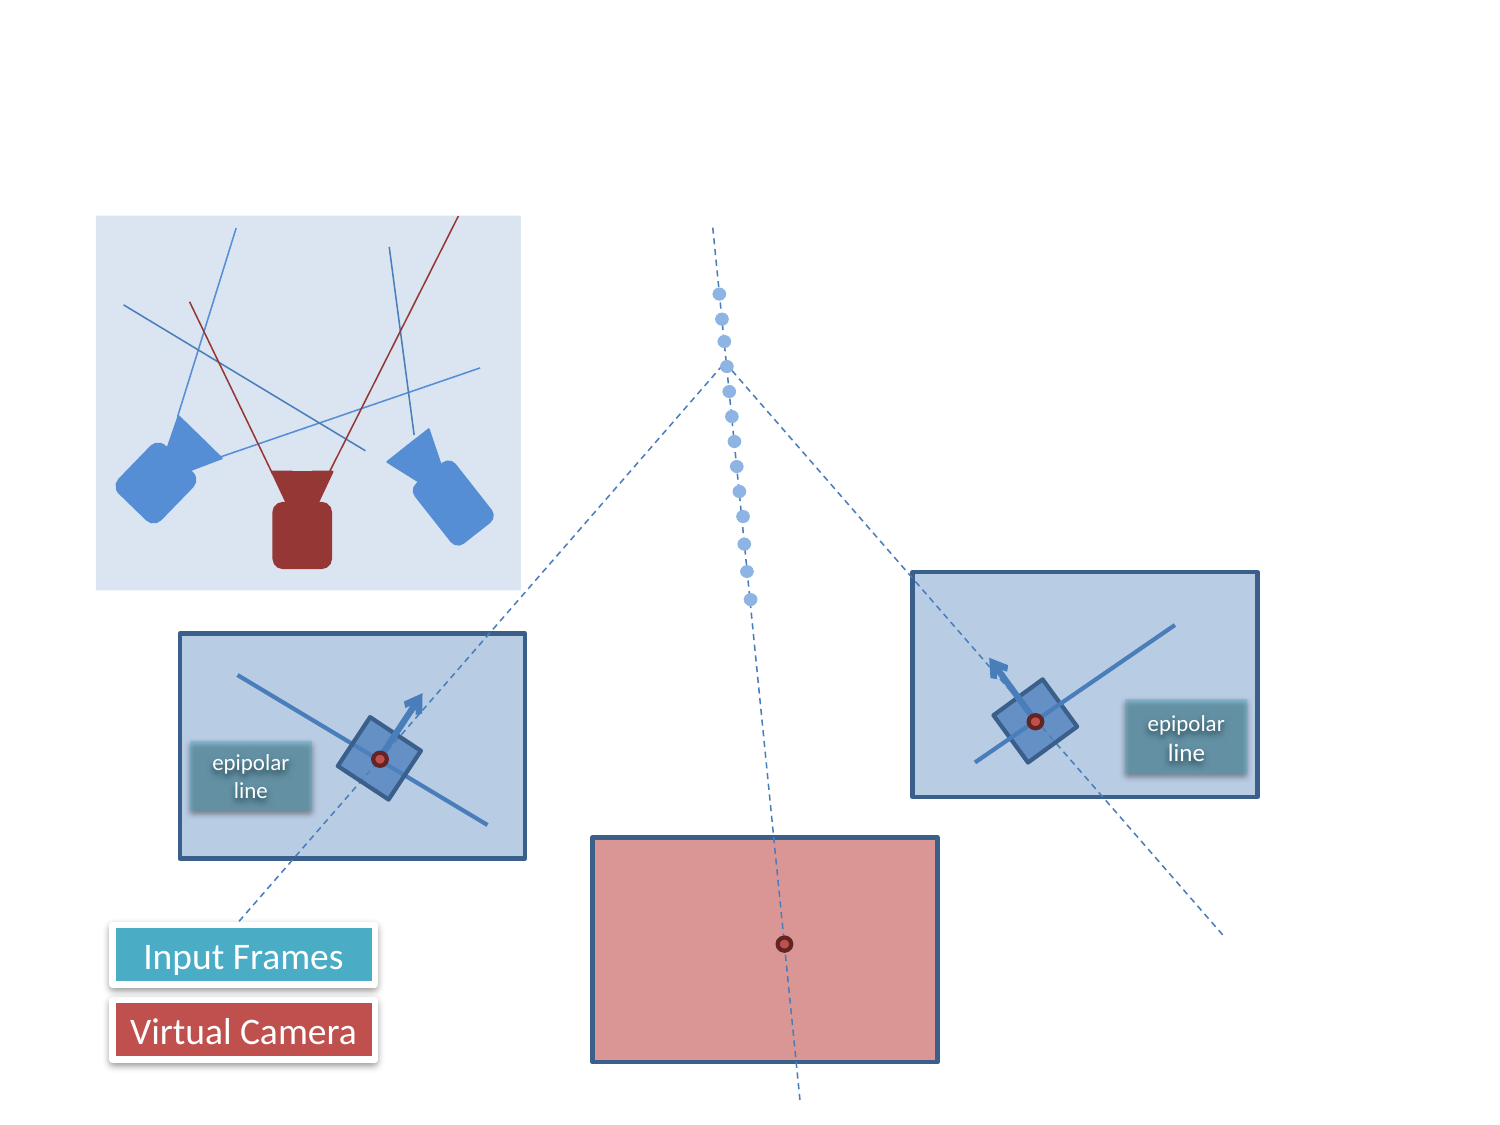

# Problem Definition

epipolar line

epipolar line

Input Frames

Virtual Camera